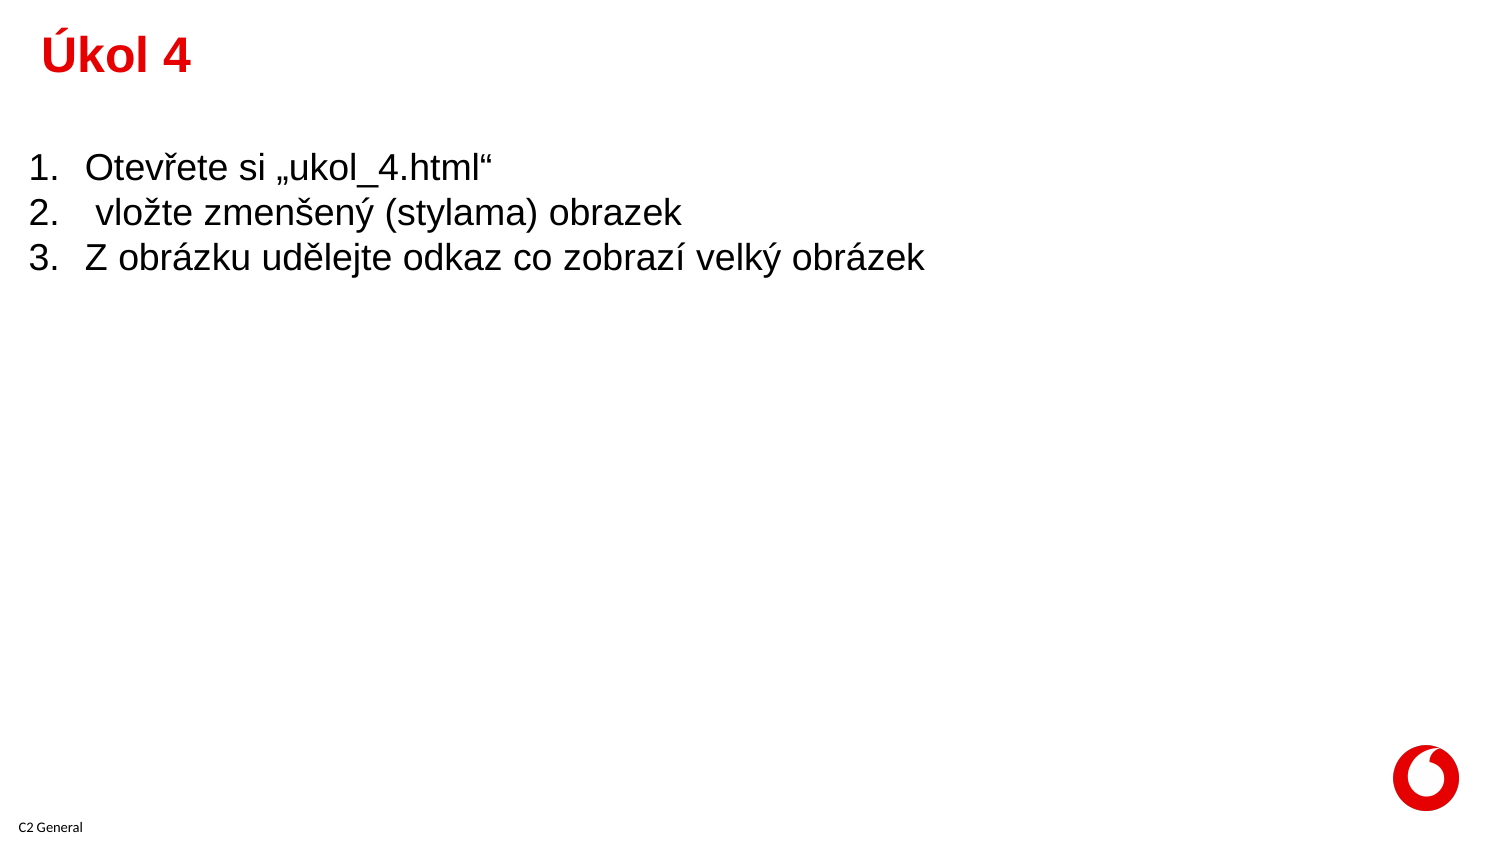

# Úkol 4
Otevřete si „ukol_4.html“
 vložte zmenšený (stylama) obrazek
Z obrázku udělejte odkaz co zobrazí velký obrázek